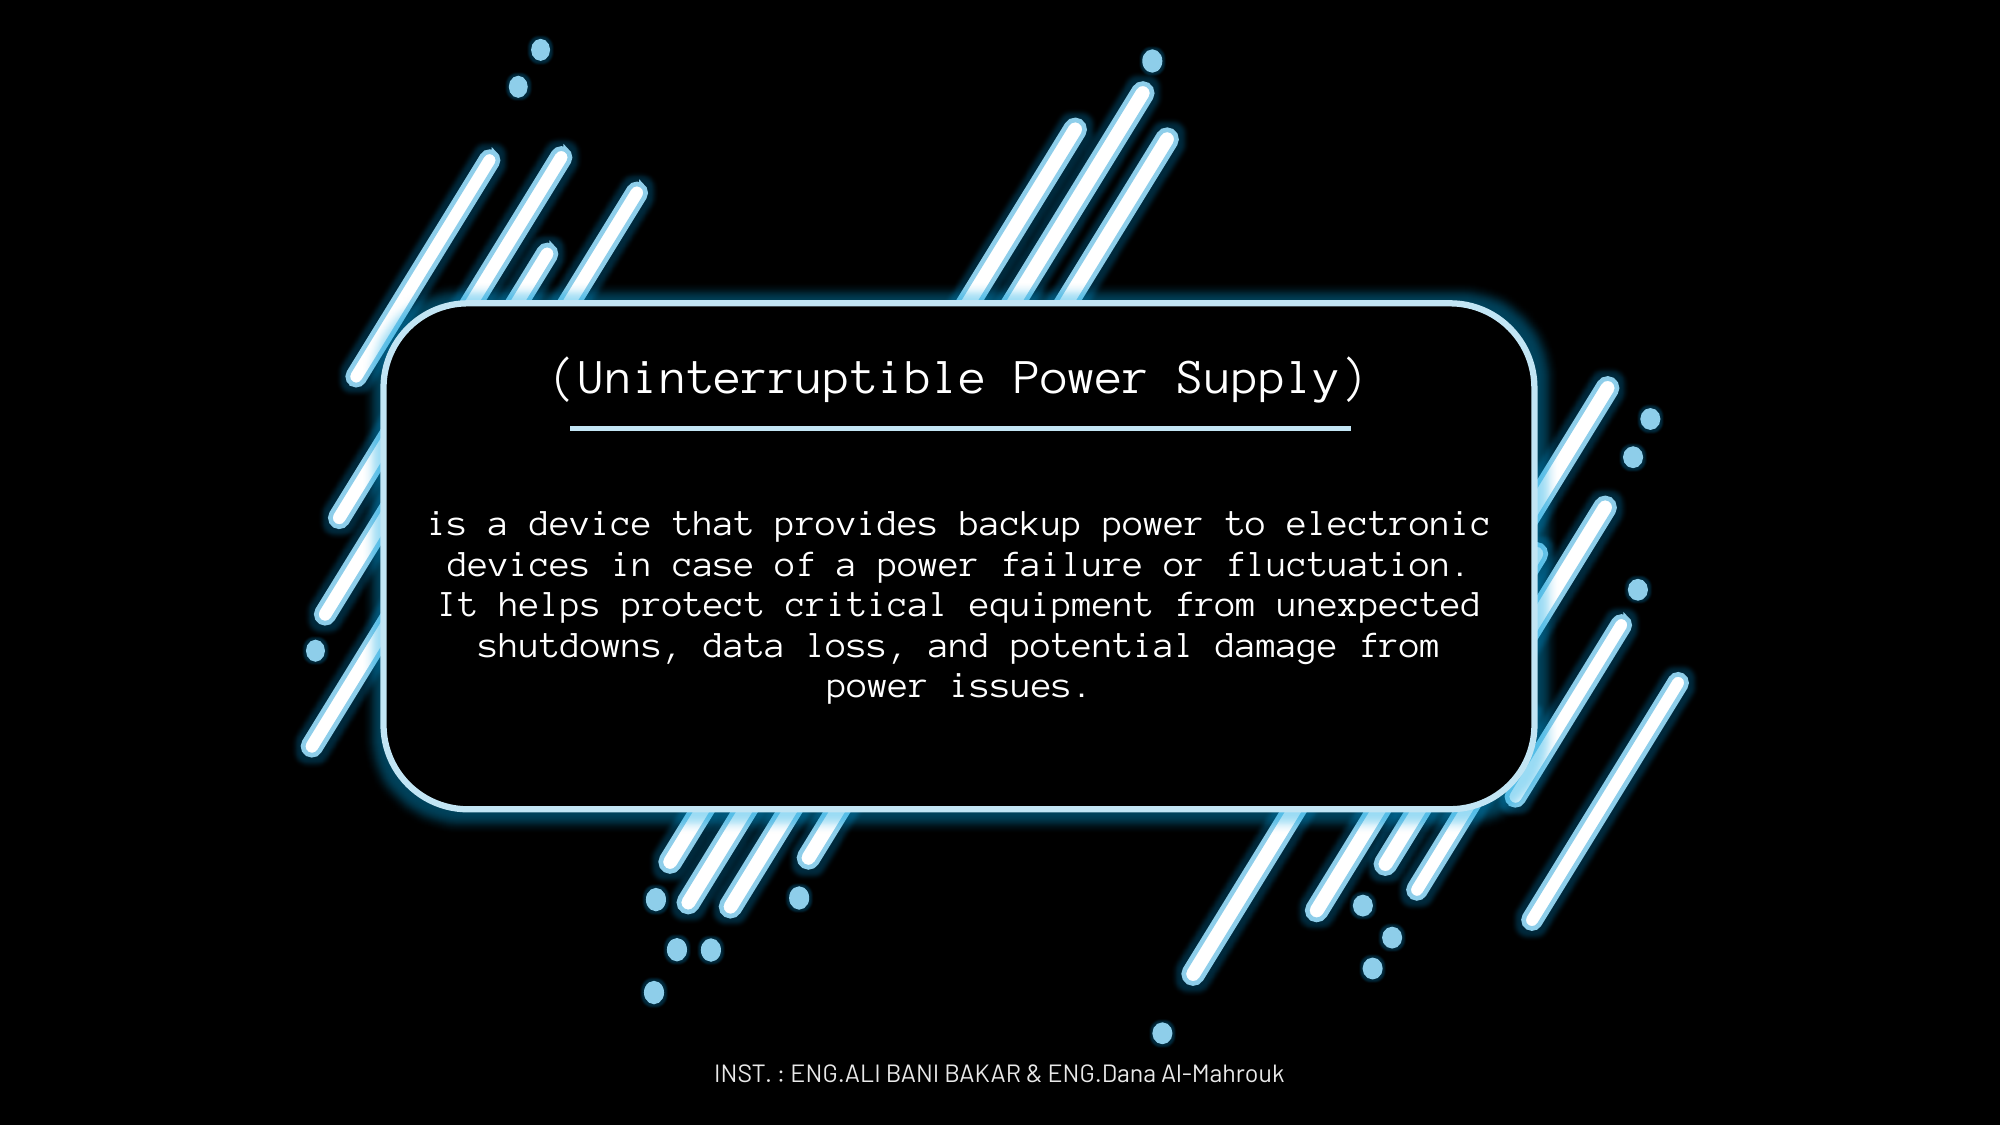

# (Uninterruptible Power Supply)
is a device that provides backup power to electronic devices in case of a power failure or fluctuation. It helps protect critical equipment from unexpected shutdowns, data loss, and potential damage from power issues.
INST. : ENG.ALI BANI BAKAR & ENG.Dana Al-Mahrouk